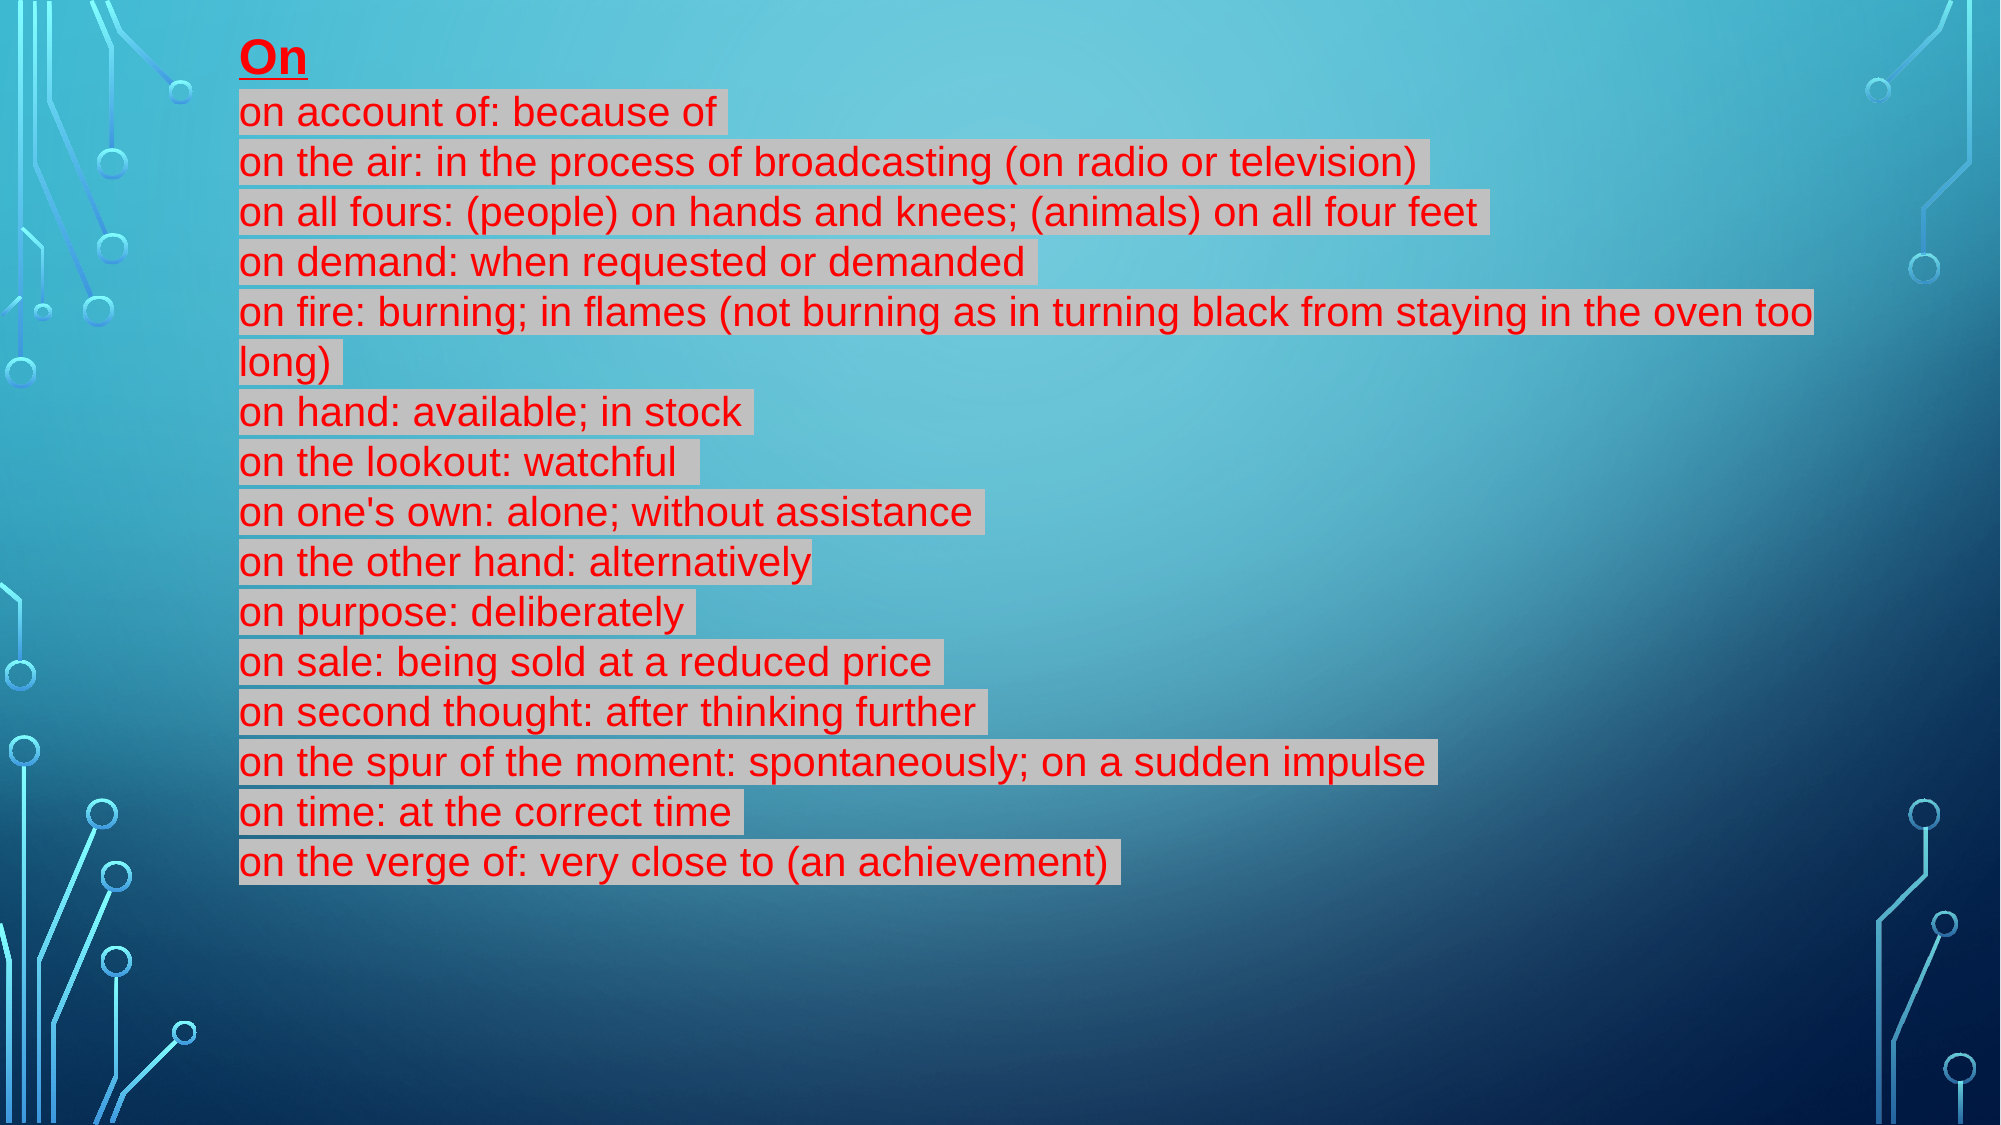

On
on account of: because of
on the air: in the process of broadcasting (on radio or television)
on all fours: (people) on hands and knees; (animals) on all four feet
on demand: when requested or demanded
on fire: burning; in flames (not burning as in turning black from staying in the oven too long)
on hand: available; in stock
on the lookout: watchful
on one's own: alone; without assistance
on the other hand: alternatively
on purpose: deliberately
on sale: being sold at a reduced price
on second thought: after thinking further
on the spur of the moment: spontaneously; on a sudden impulse
on time: at the correct time
on the verge of: very close to (an achievement)